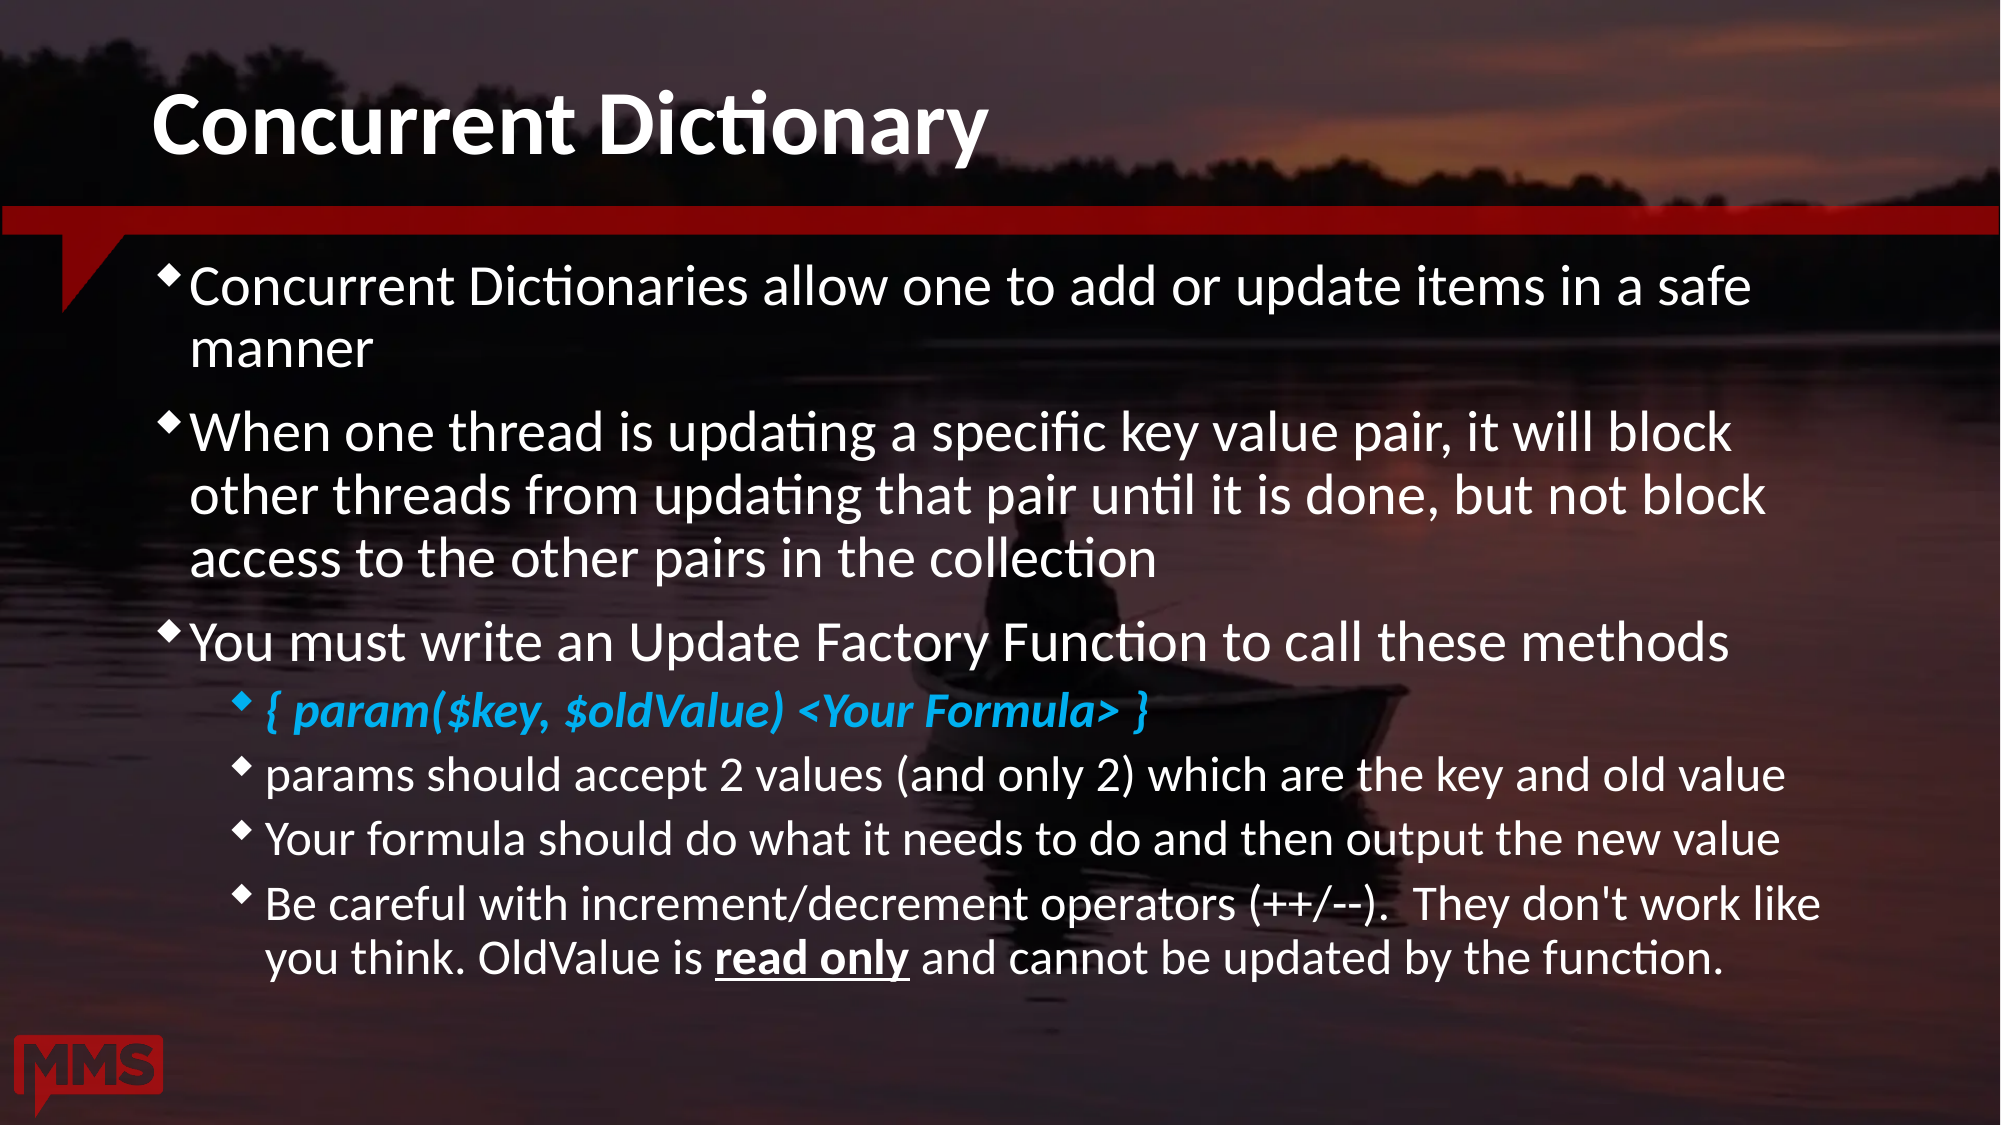

# Concurrent Dictionary
Concurrent Dictionaries allow one to add or update items in a safe manner
When one thread is updating a specific key value pair, it will block other threads from updating that pair until it is done, but not block access to the other pairs in the collection
You must write an Update Factory Function to call these methods
{ param($key, $oldValue) <Your Formula> }
params should accept 2 values (and only 2) which are the key and old value
Your formula should do what it needs to do and then output the new value
Be careful with increment/decrement operators (++/--).  They don't work like you think. OldValue is read only and cannot be updated by the function.